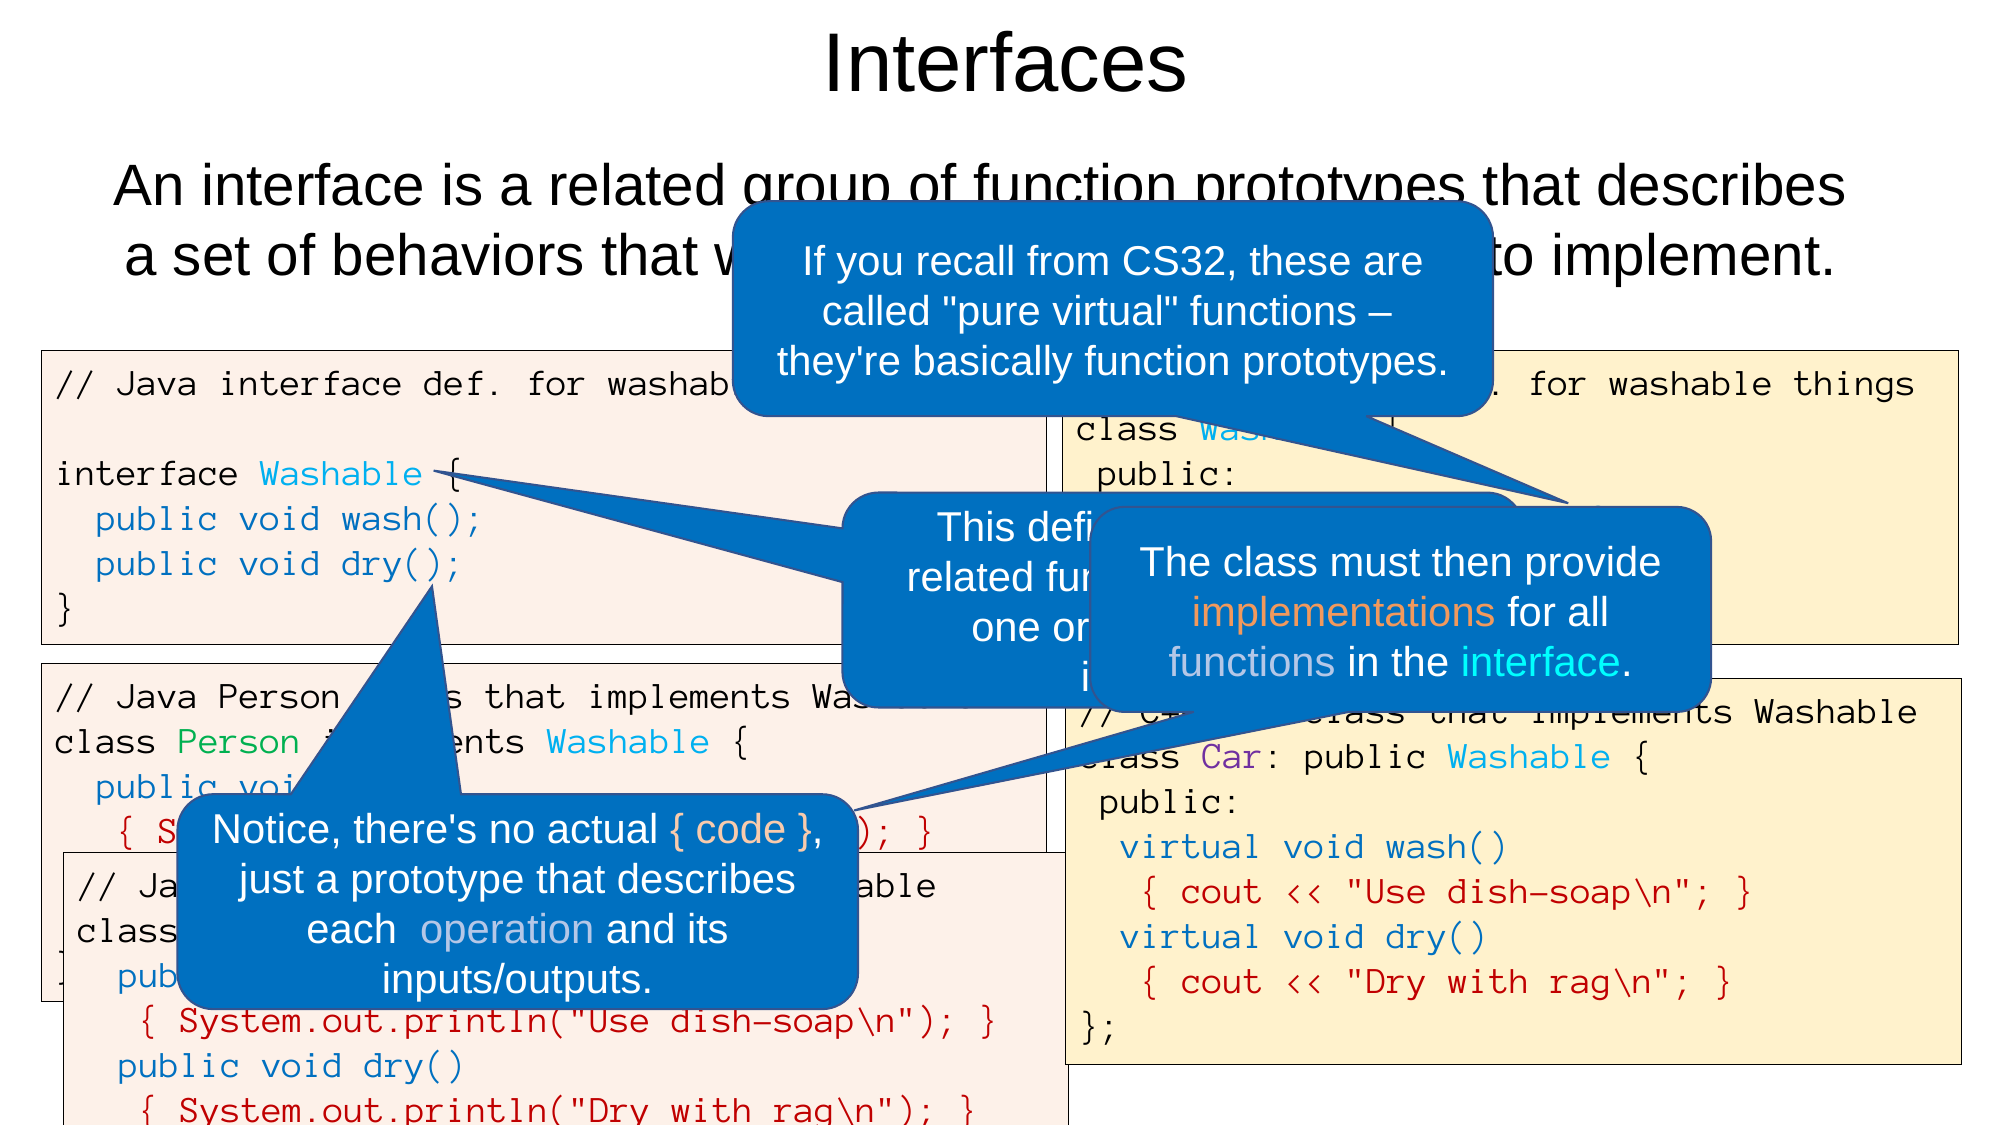

Interfaces
An interface is a related group of function prototypes that describes a set of behaviors that we want one or more classes to implement.
If you recall from CS32, these are called "pure virtual" functions –  they're basically function prototypes.
// Java interface def. for washable things

interface Washable {
  public void wash();
  public void dry();
}
// C++ interface def. for washable things
class Washable {
 public:
   virtual void wash() = 0;
   virtual void dry() = 0;
};
Here's how we define an interface
This defines a collection of related functions that we want one or more classes to implement.
The class must then provide implementations for all functions in the interface.
// Java Person class that implements Washable
class Person implements Washable {
  public void wash()
   { System.out.println("Use shampoo\n"); }
  public void dry()
   { System.out.println("Dry with towel\n"); }
}
// C++ Car class that implements Washable
class Car: public Washable {
 public:
  virtual void wash()
   { cout << "Use dish-soap\n"; }
  virtual void dry()
   { cout << "Dry with rag\n"; }
};
If we do so, we then define one or more classes that implement the interface
Notice, there's no actual { code }, just a prototype that describes each  operation and its inputs/outputs.
// Java Car class that implements Washable
class Car implements Washable {
  public void wash()
   { System.out.println("Use dish-soap\n"); }
  public void dry()
   { System.out.println("Dry with rag\n"); }
}